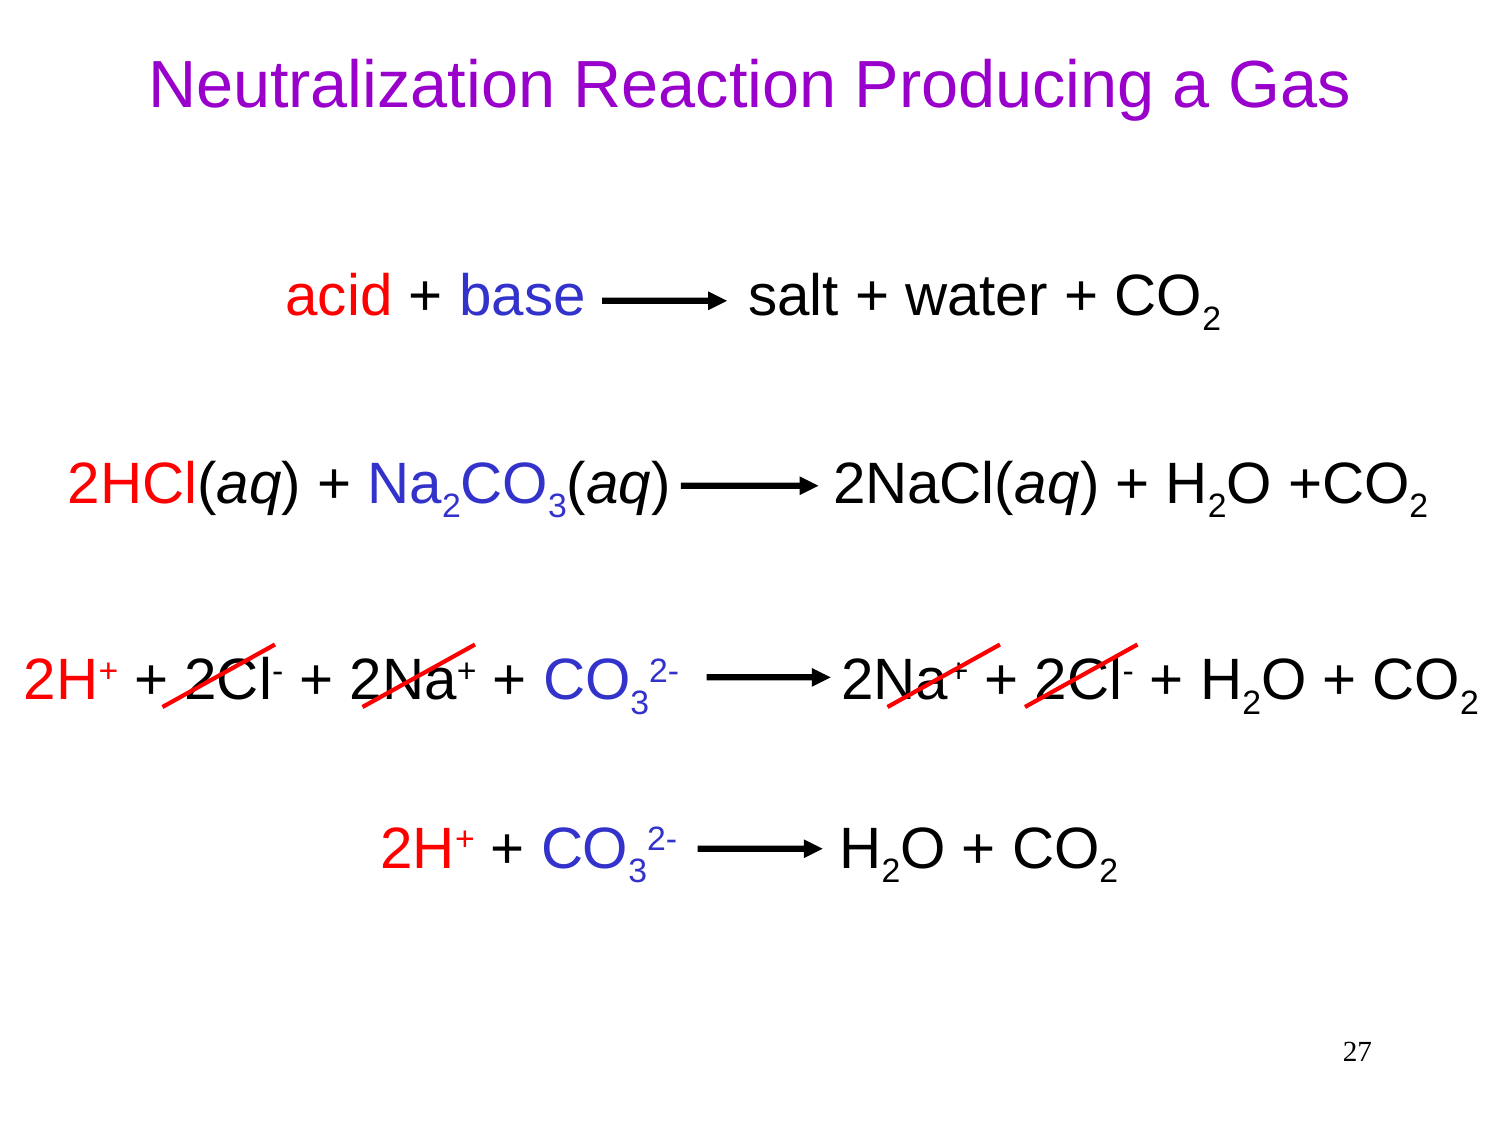

# Neutralization Reaction Producing a Gas
acid + base          salt + water + CO2

2HCl(aq) + Na2CO3(aq)          2NaCl(aq) + H2O +CO2

2H+ + 2Cl- + 2Na+ + CO32-          2Na+ + 2Cl- + H2O + CO2

2H+ + CO32-          H2O + CO2

27